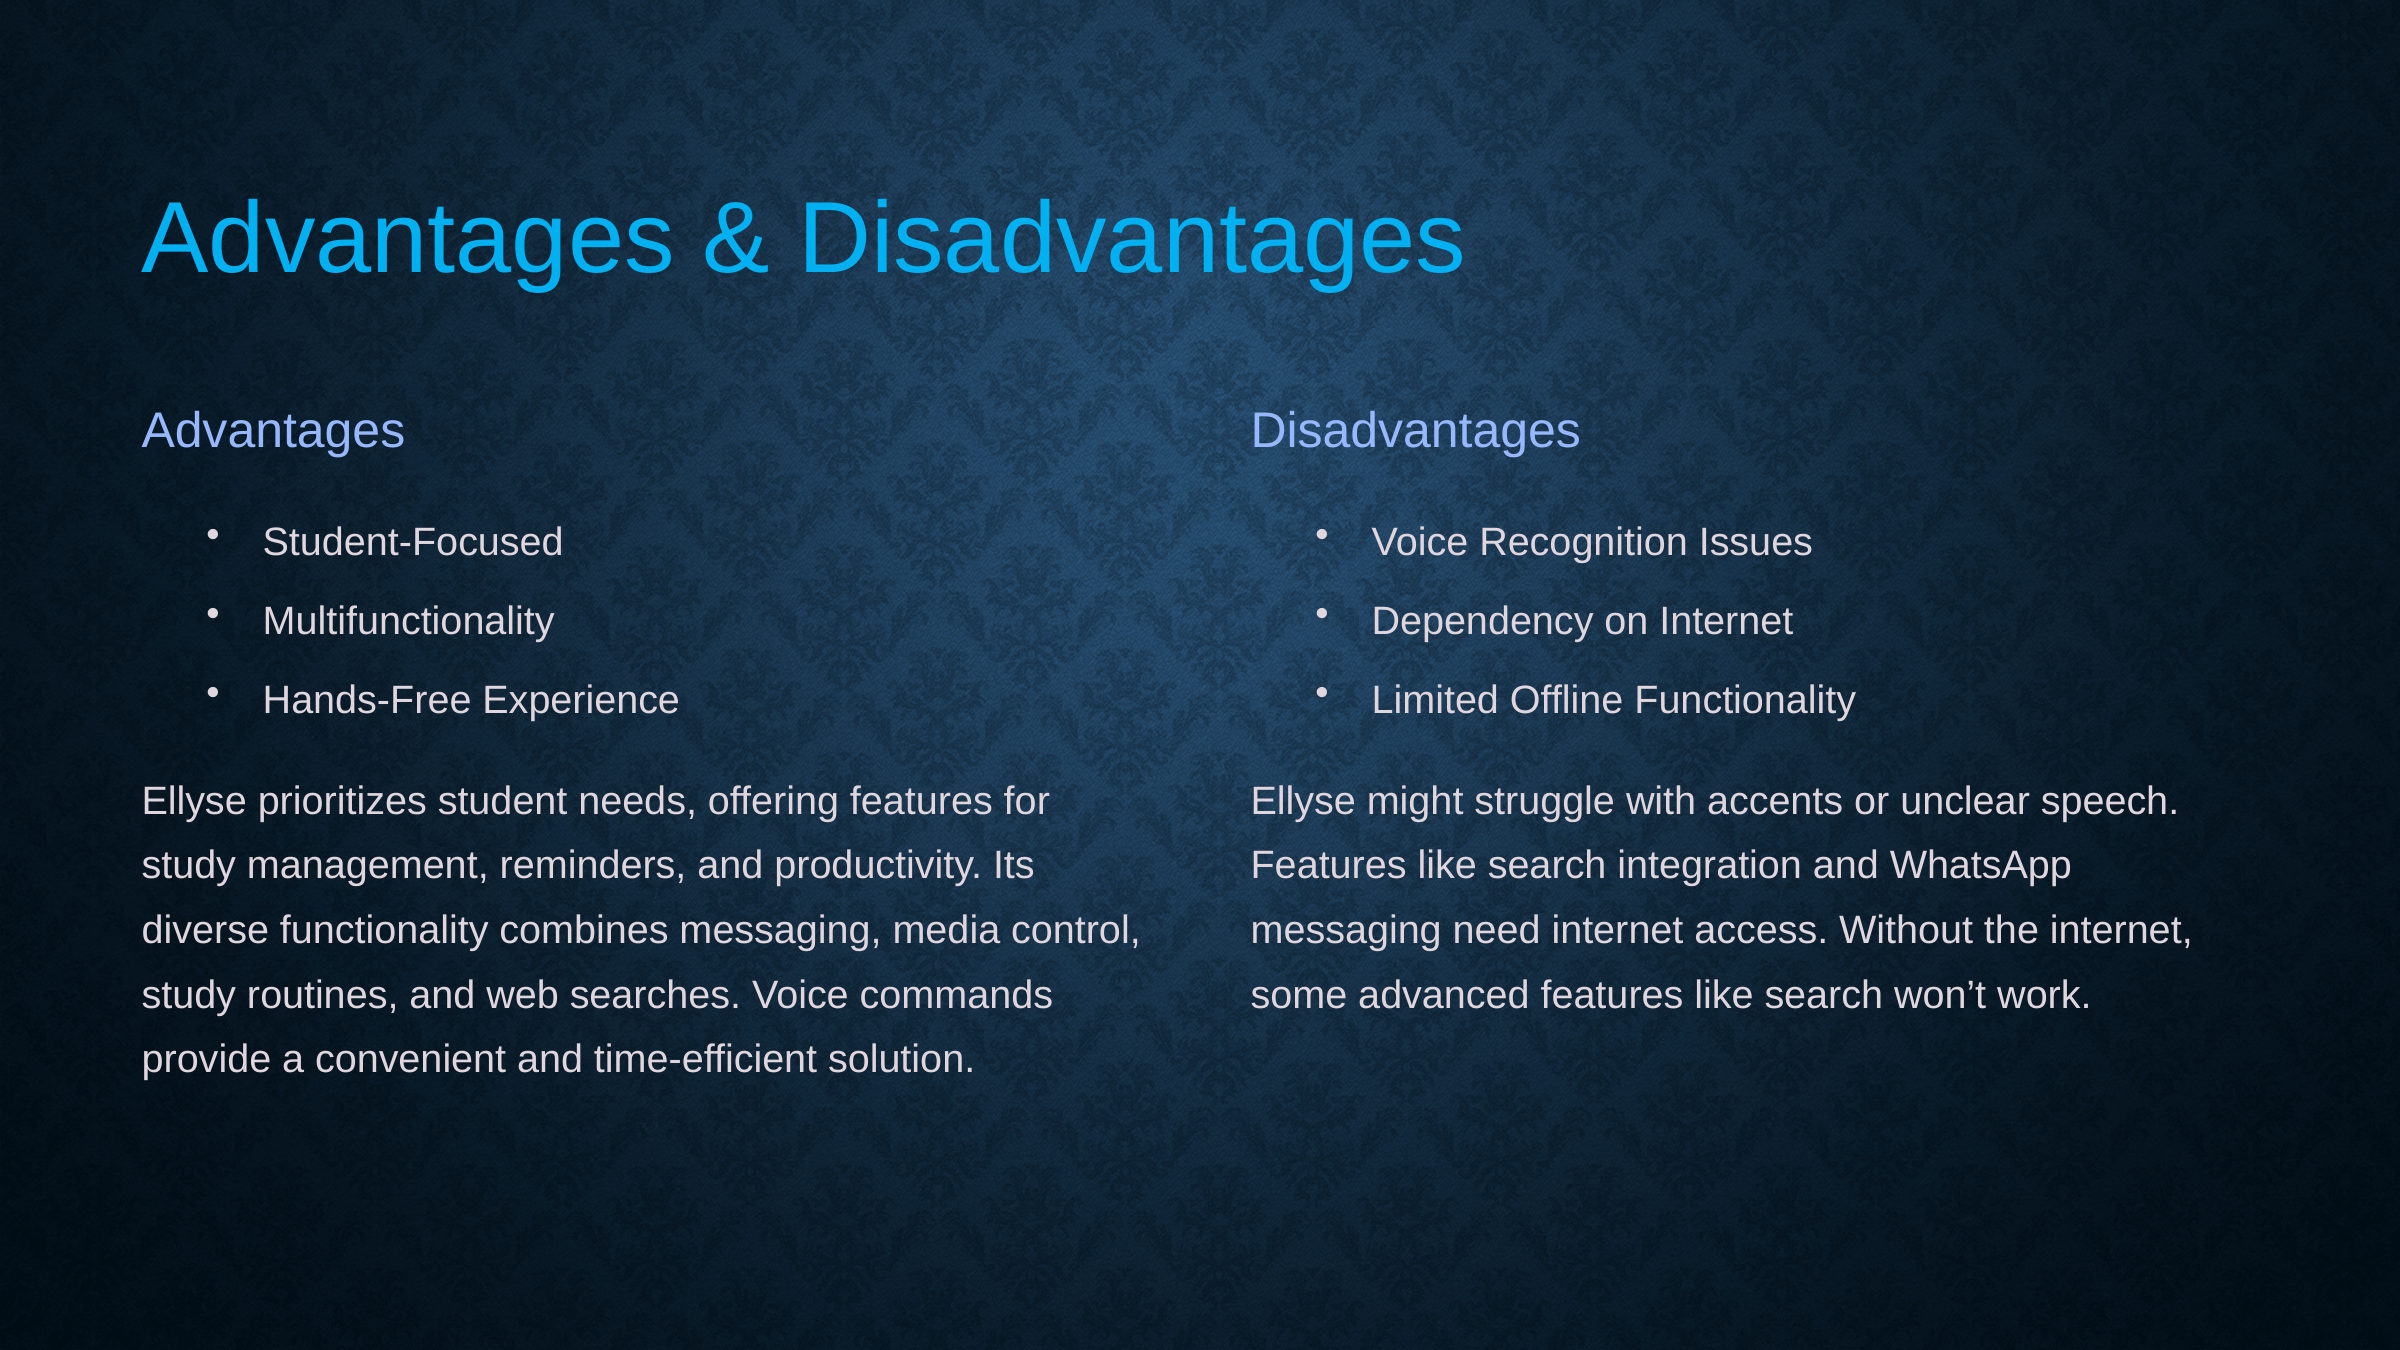

Advantages & Disadvantages
Advantages
Disadvantages
Student-Focused
Voice Recognition Issues
Multifunctionality
Dependency on Internet
Hands-Free Experience
Limited Offline Functionality
Ellyse prioritizes student needs, offering features for study management, reminders, and productivity. Its diverse functionality combines messaging, media control, study routines, and web searches. Voice commands provide a convenient and time-efficient solution.
Ellyse might struggle with accents or unclear speech. Features like search integration and WhatsApp messaging need internet access. Without the internet, some advanced features like search won’t work.